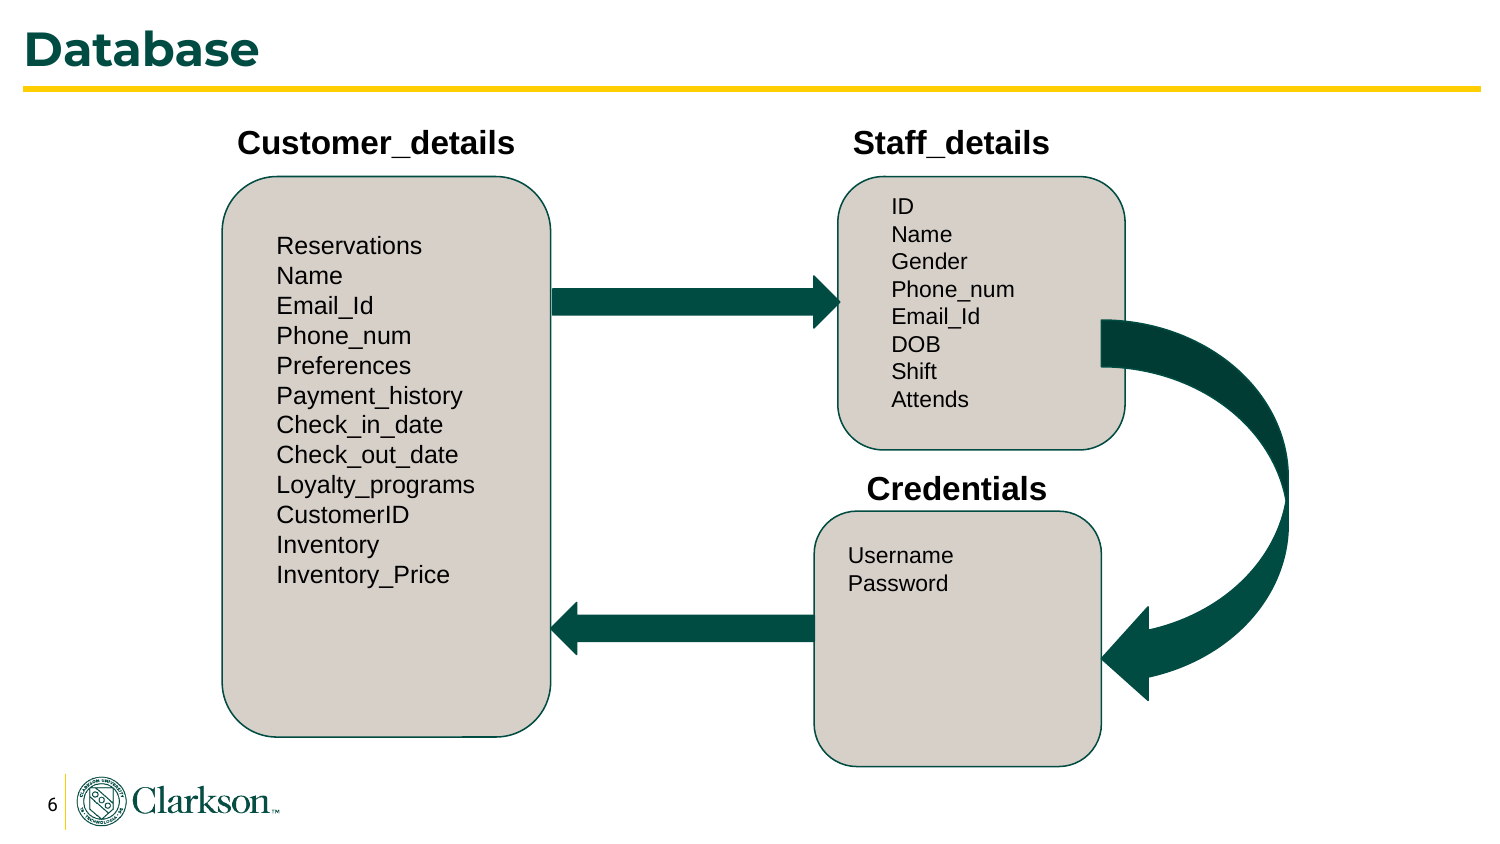

# Database
Customer_details
Staff_details

ID
Name
Gender
Phone_num
Email_Id
DOB
Shift
Attends

Reservations
Name
Email_Id
Phone_num
Preferences
Payment_history
Check_in_date
Check_out_date
Loyalty_programs
CustomerID
Inventory
Inventory_Price

Credentials

Username
Password